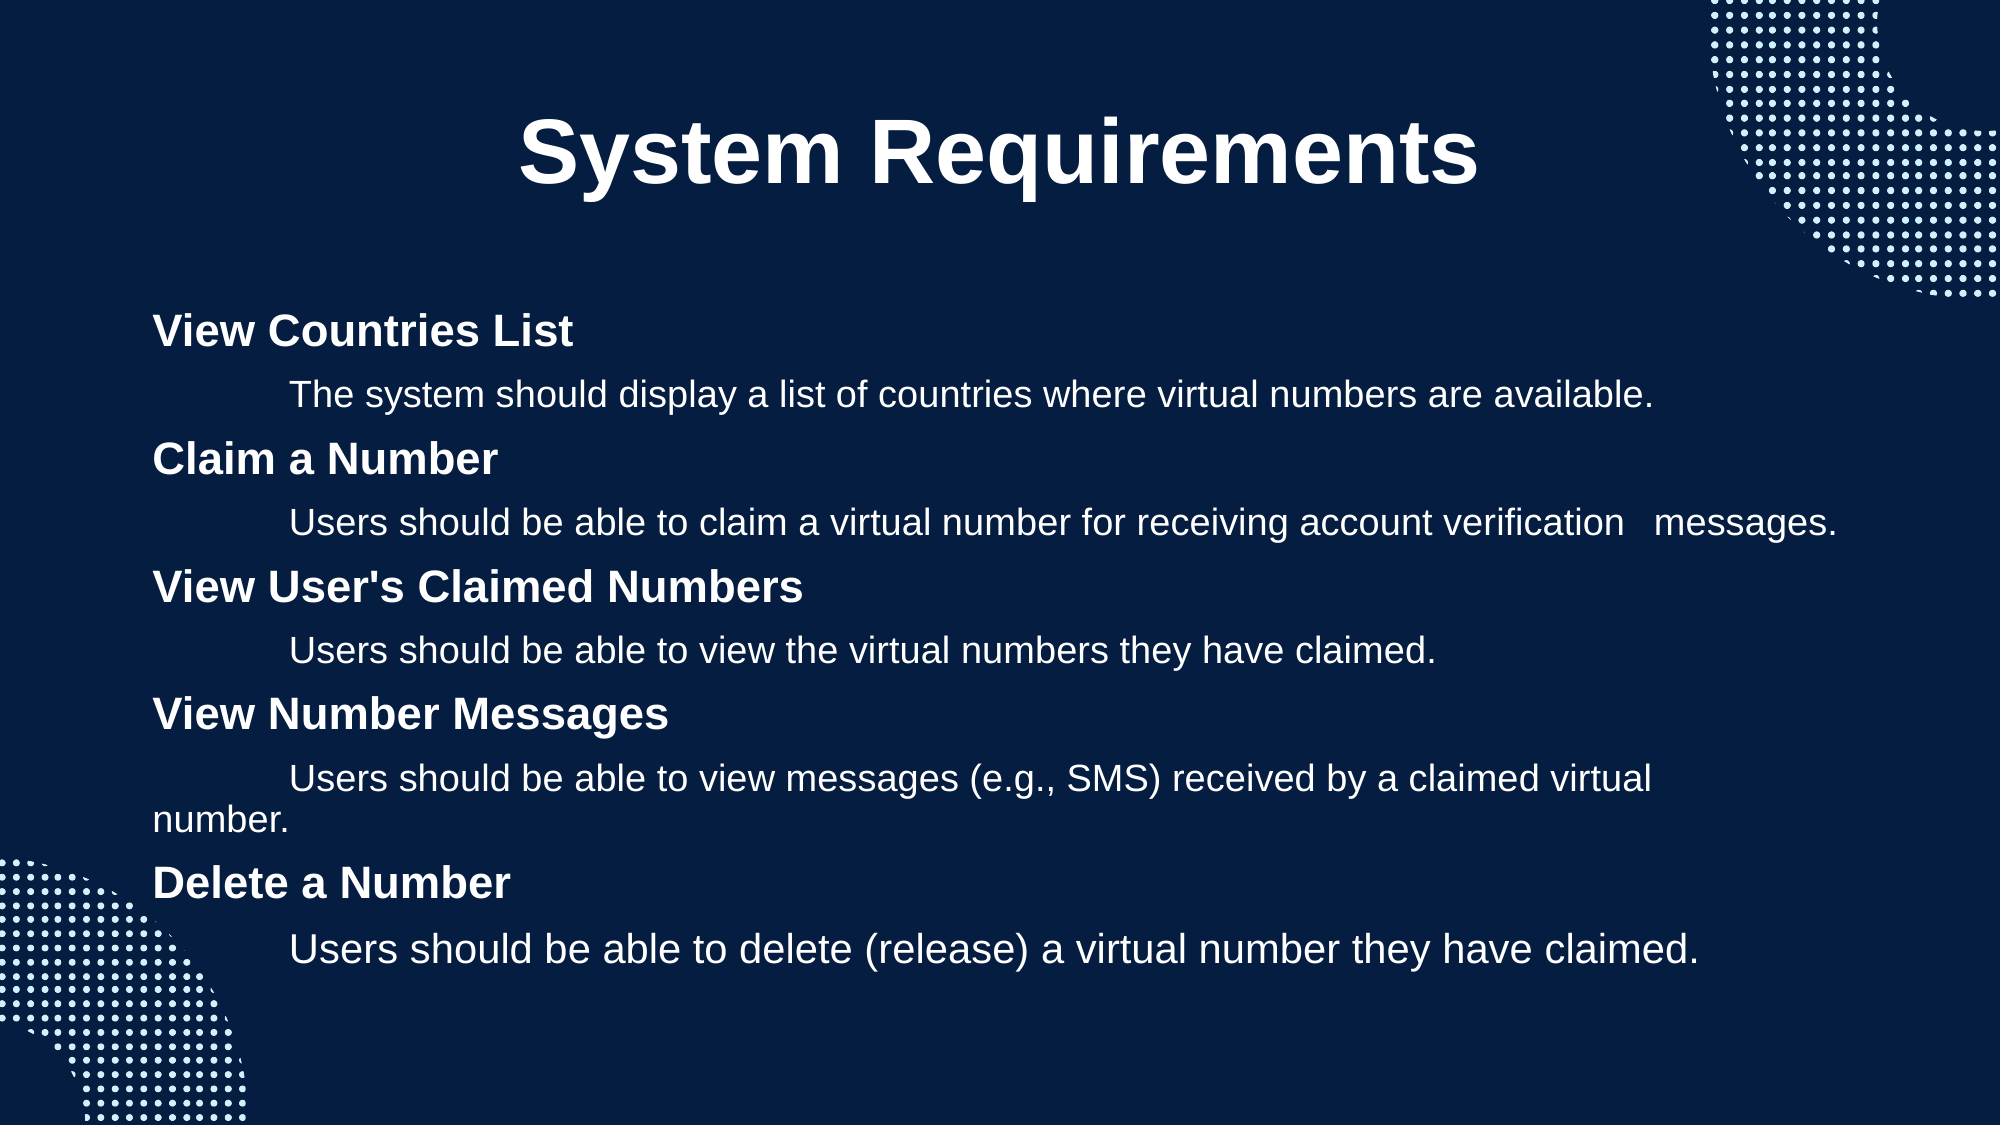

# System Requirements
View Countries List
	The system should display a list of countries where virtual numbers are available.
Claim a Number
	Users should be able to claim a virtual number for receiving account verification 	messages.
View User's Claimed Numbers
	Users should be able to view the virtual numbers they have claimed.
View Number Messages
	Users should be able to view messages (e.g., SMS) received by a claimed virtual 	number.
Delete a Number
	Users should be able to delete (release) a virtual number they have claimed.